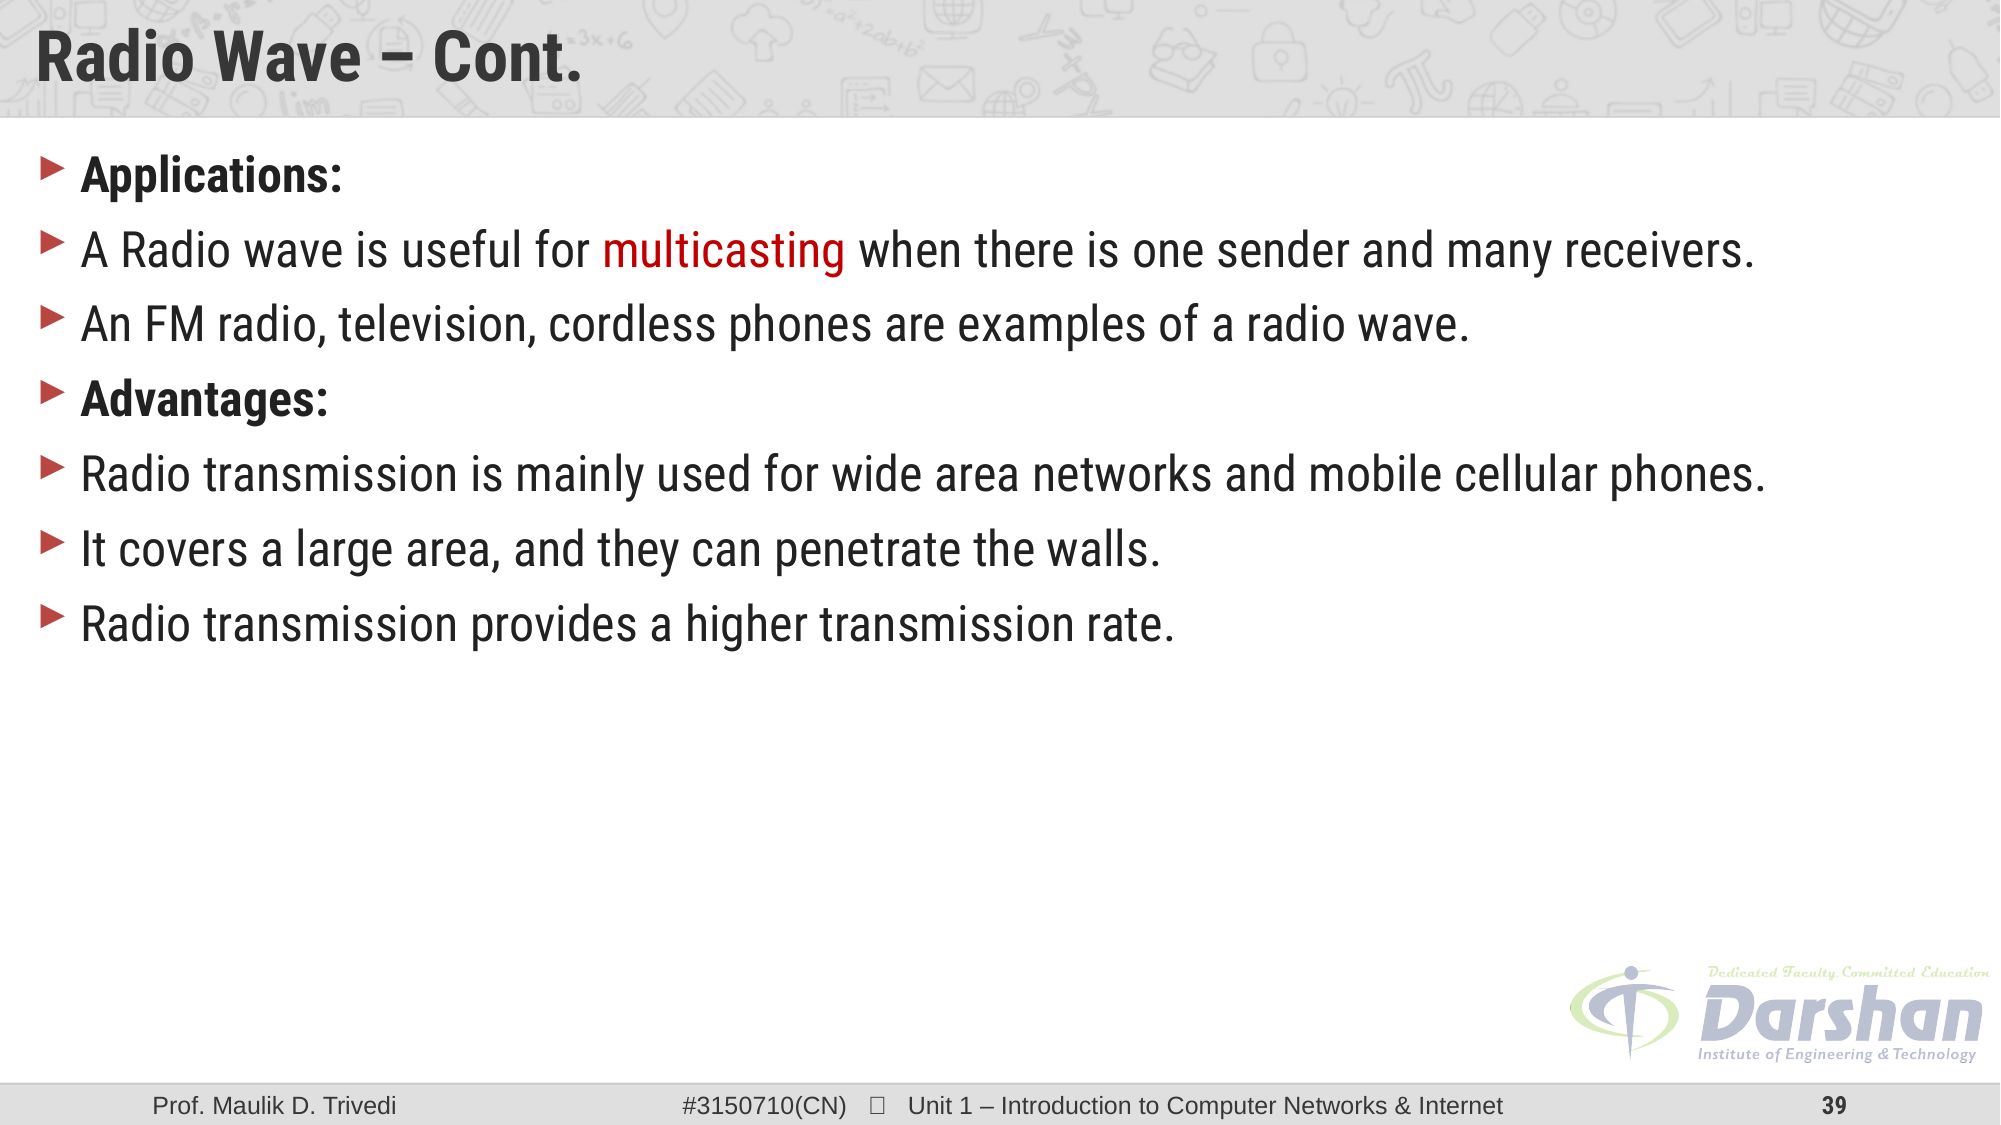

# Radio Wave – Cont.
Applications:
A Radio wave is useful for multicasting when there is one sender and many receivers.
An FM radio, television, cordless phones are examples of a radio wave.
Advantages:
Radio transmission is mainly used for wide area networks and mobile cellular phones.
It covers a large area, and they can penetrate the walls.
Radio transmission provides a higher transmission rate.